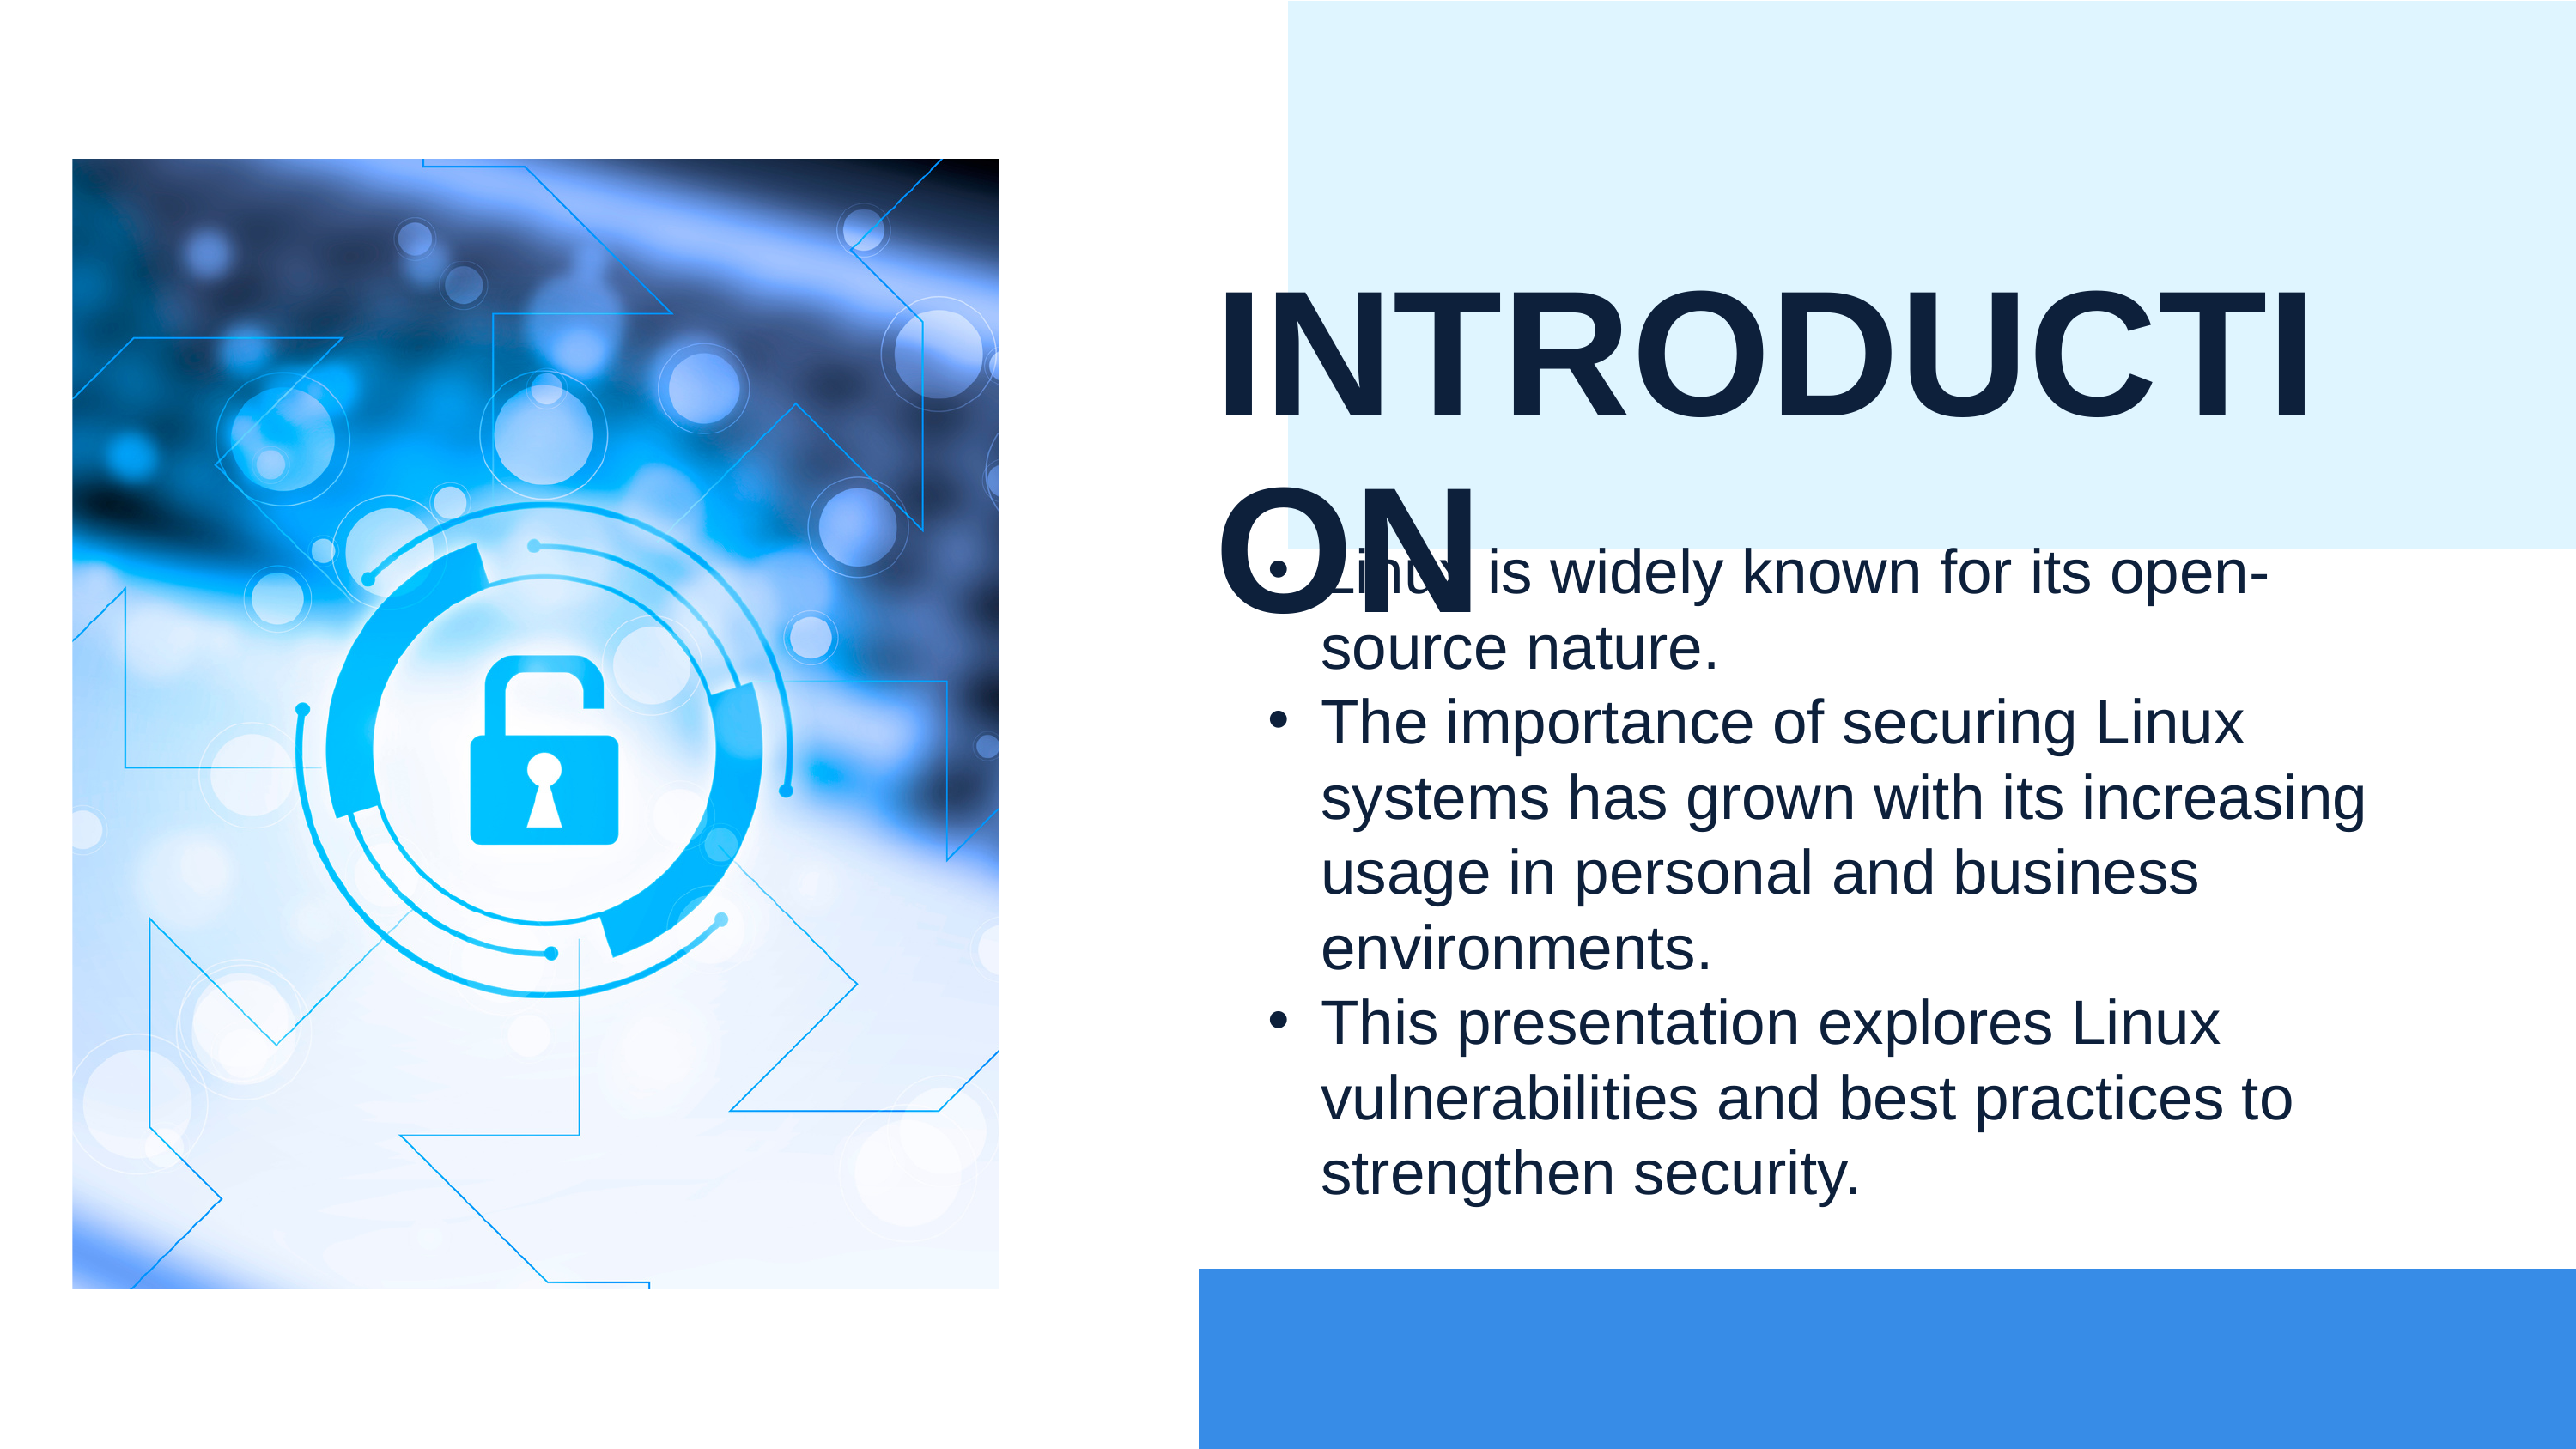

INTRODUCTION
Linux is widely known for its open-source nature.
The importance of securing Linux systems has grown with its increasing usage in personal and business environments.
This presentation explores Linux vulnerabilities and best practices to strengthen security.